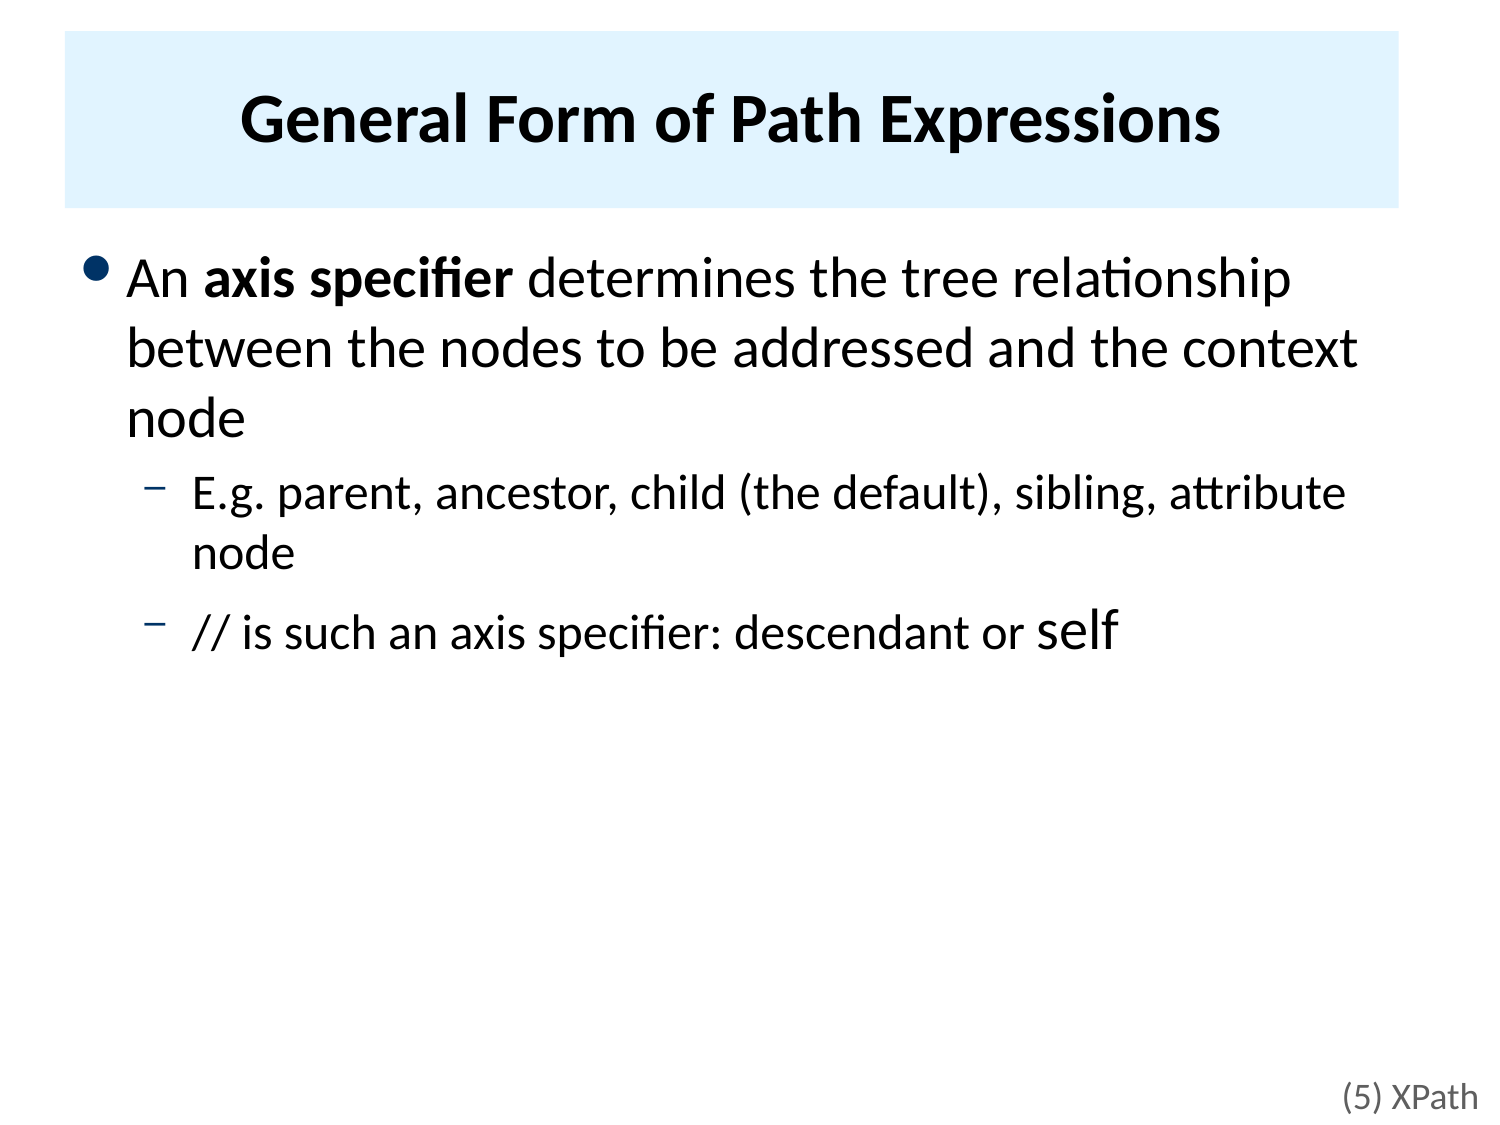

# General Form of Path Expressions
An axis specifier determines the tree relationship between the nodes to be addressed and the context node
E.g. parent, ancestor, child (the default), sibling, attribute node
// is such an axis specifier: descendant or self
(5) XPath